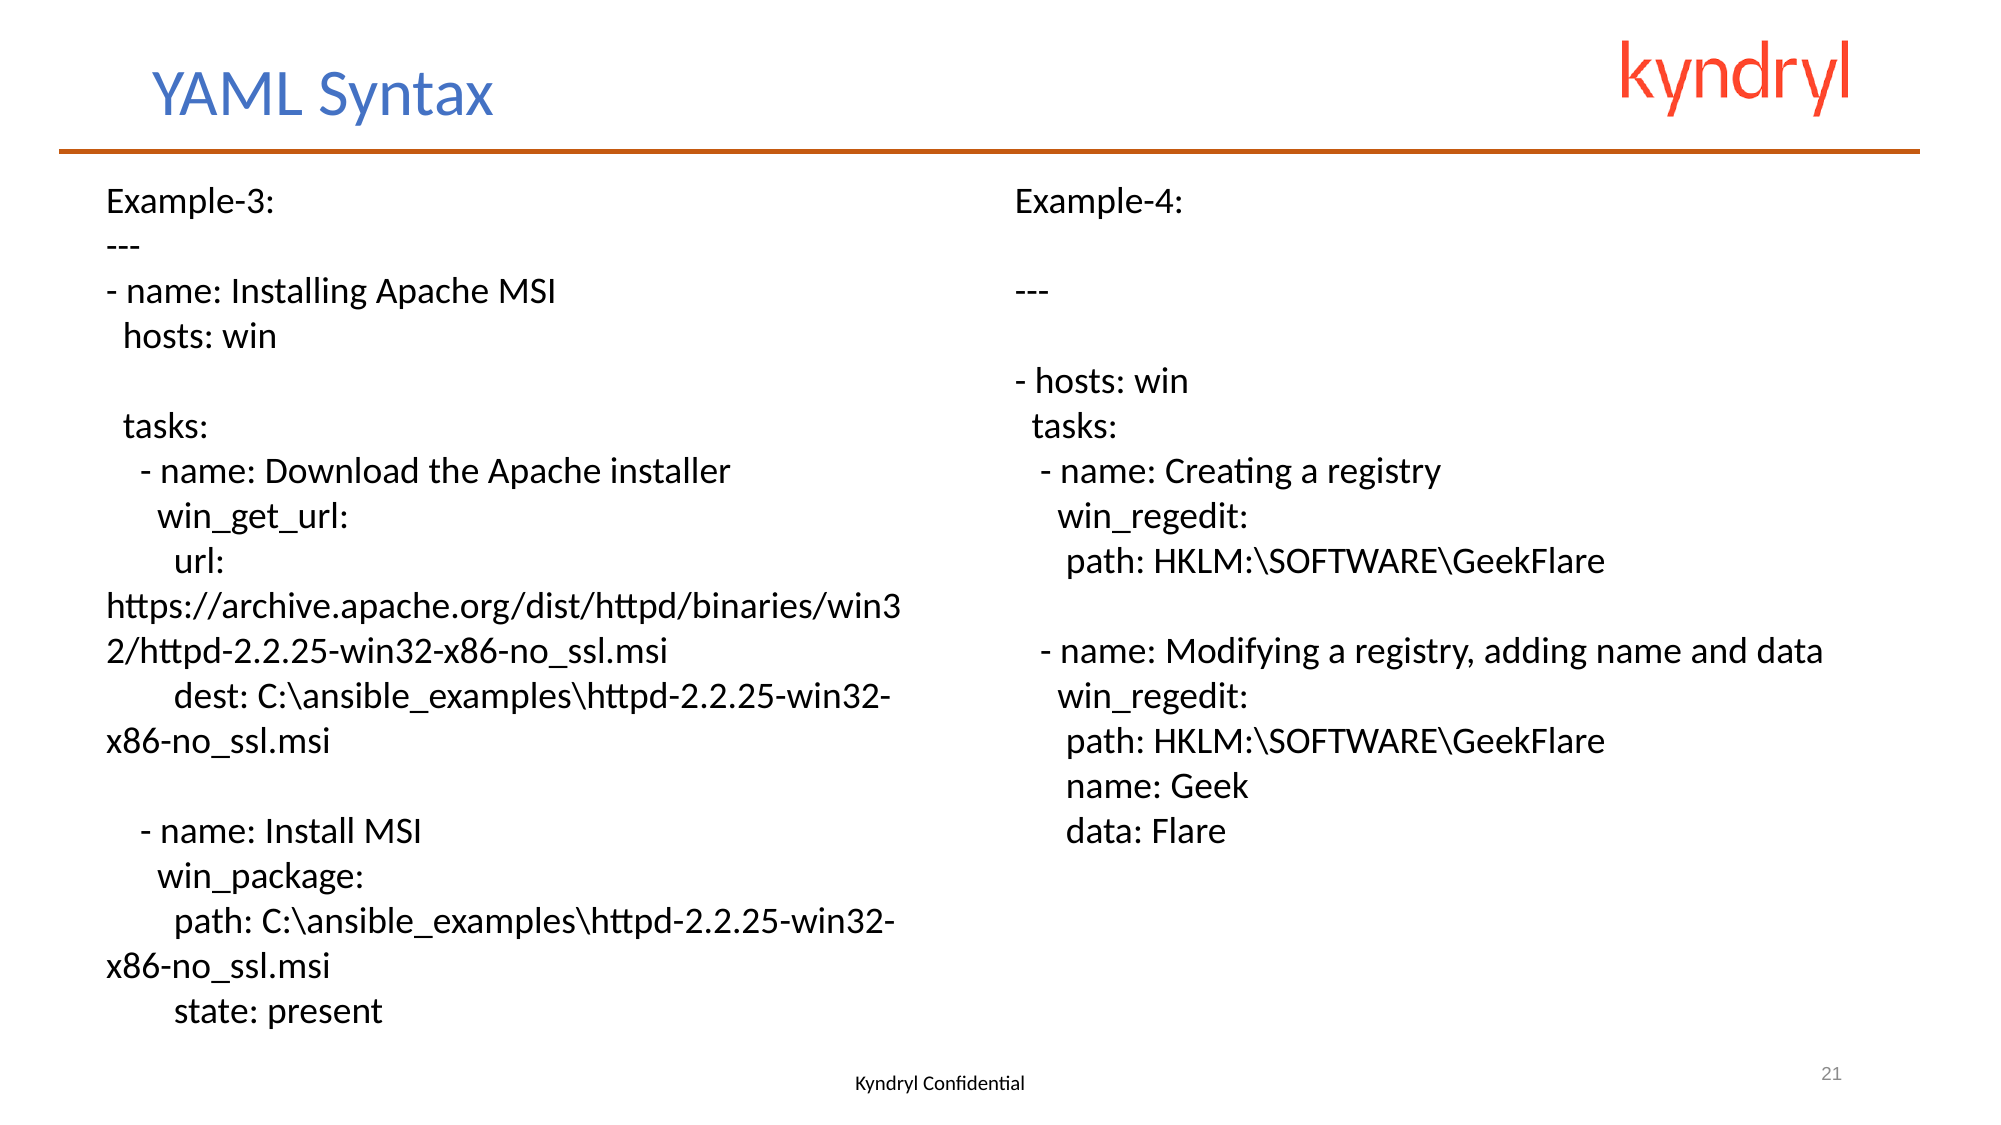

# YAML Syntax
Example-3:
---
- name: Installing Apache MSI
  hosts: win

  tasks:
    - name: Download the Apache installer
      win_get_url:
        url: https://archive.apache.org/dist/httpd/binaries/win32/httpd-2.2.25-win32-x86-no_ssl.msi
        dest: C:\ansible_examples\httpd-2.2.25-win32-x86-no_ssl.msi

    - name: Install MSI
      win_package:
        path: C:\ansible_examples\httpd-2.2.25-win32-x86-no_ssl.msi
        state: present
Example-4:

---

- hosts: win
  tasks:
   - name: Creating a registry
     win_regedit:
      path: HKLM:\SOFTWARE\GeekFlare

   - name: Modifying a registry, adding name and data
     win_regedit:
      path: HKLM:\SOFTWARE\GeekFlare
      name: Geek
      data: Flare
21